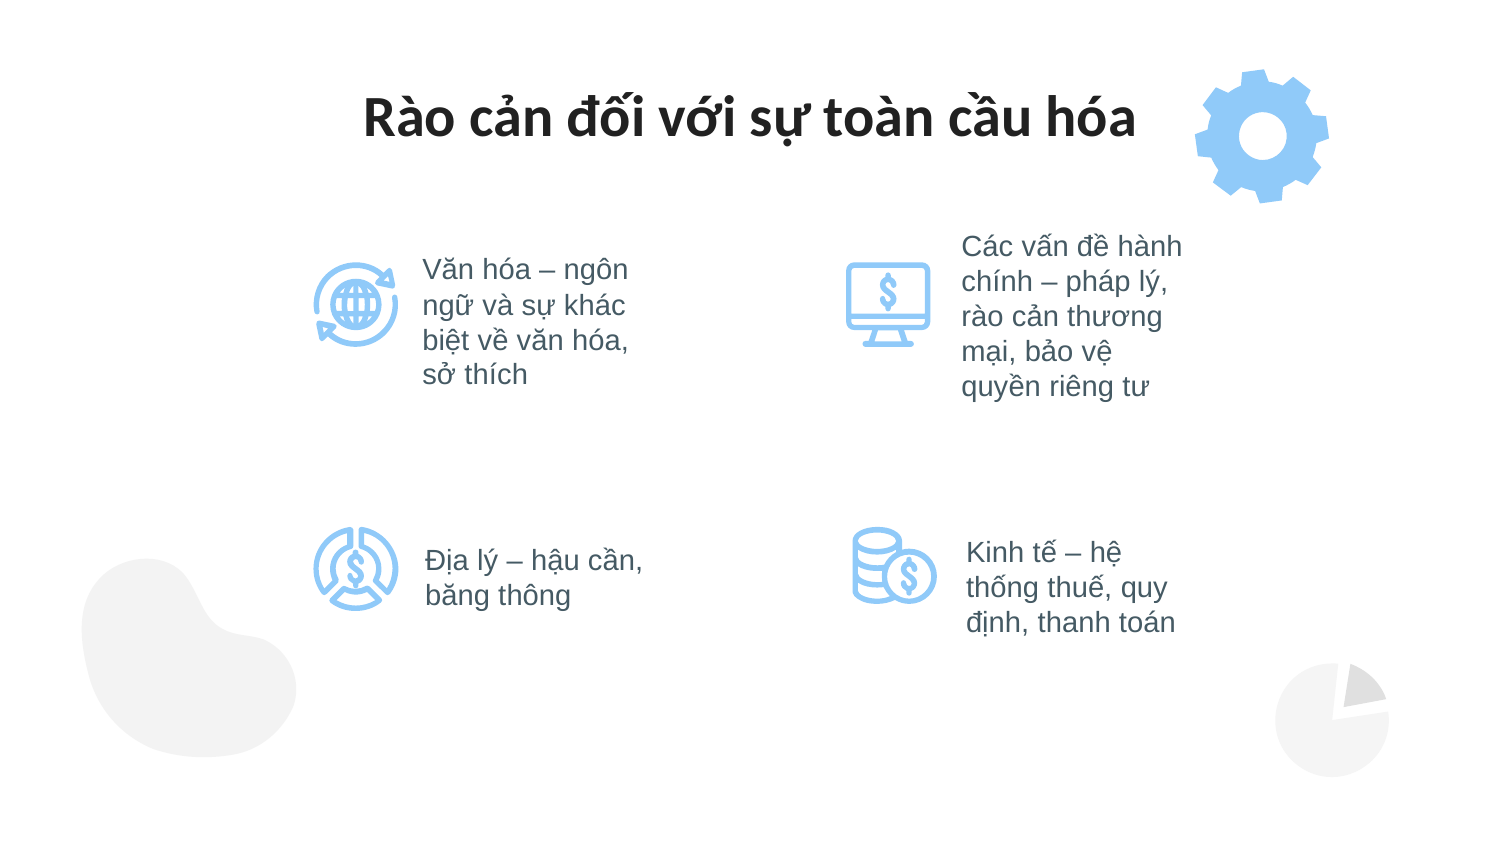

# Rào cản đối với sự toàn cầu hóa
Văn hóa – ngôn ngữ và sự khác biệt về văn hóa, sở thích
Các vấn đề hành chính – pháp lý, rào cản thương mại, bảo vệ quyền riêng tư

Địa lý – hậu cần, băng thông
Kinh tế – hệ thống thuế, quy định, thanh toán